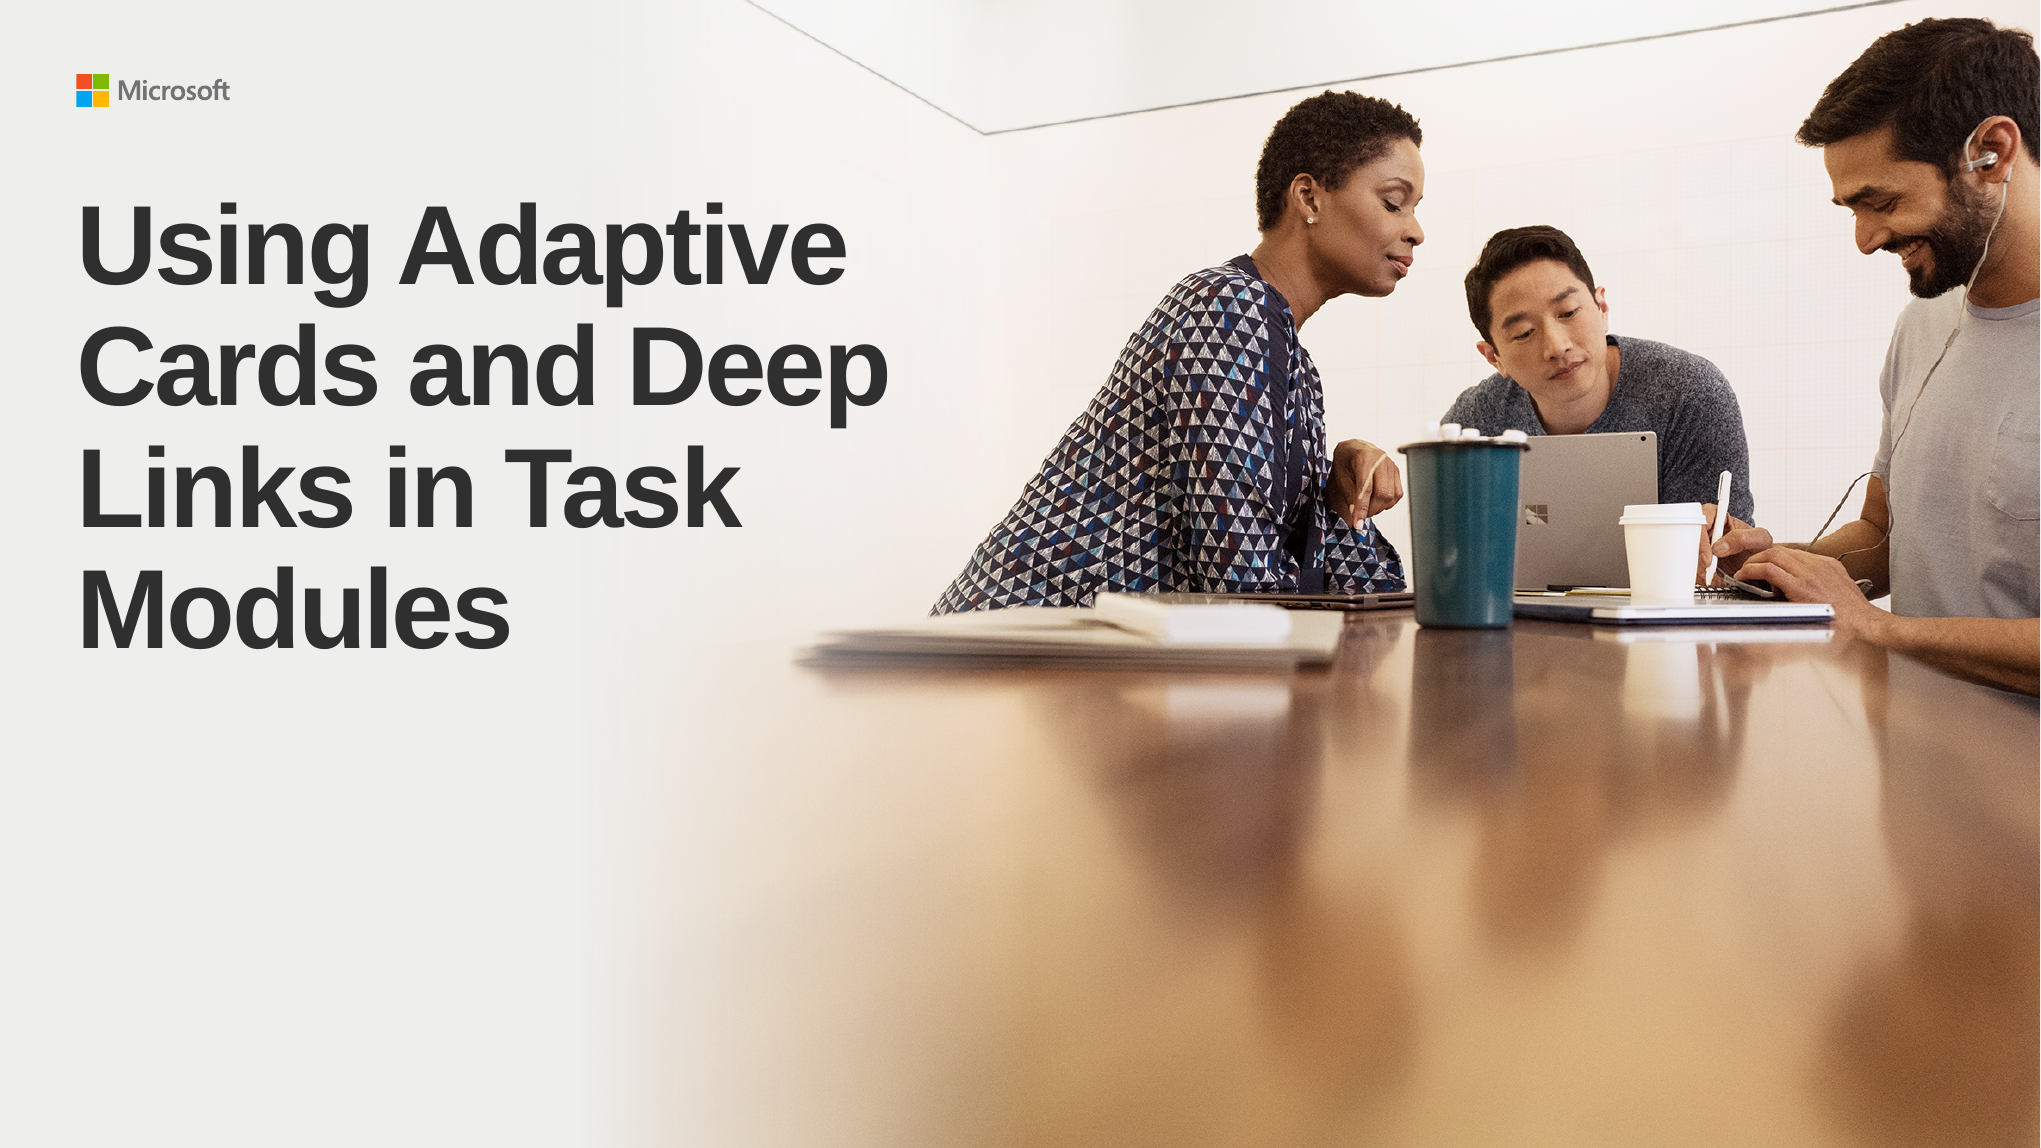

# Using Adaptive Cards and Deep Links in Task Modules